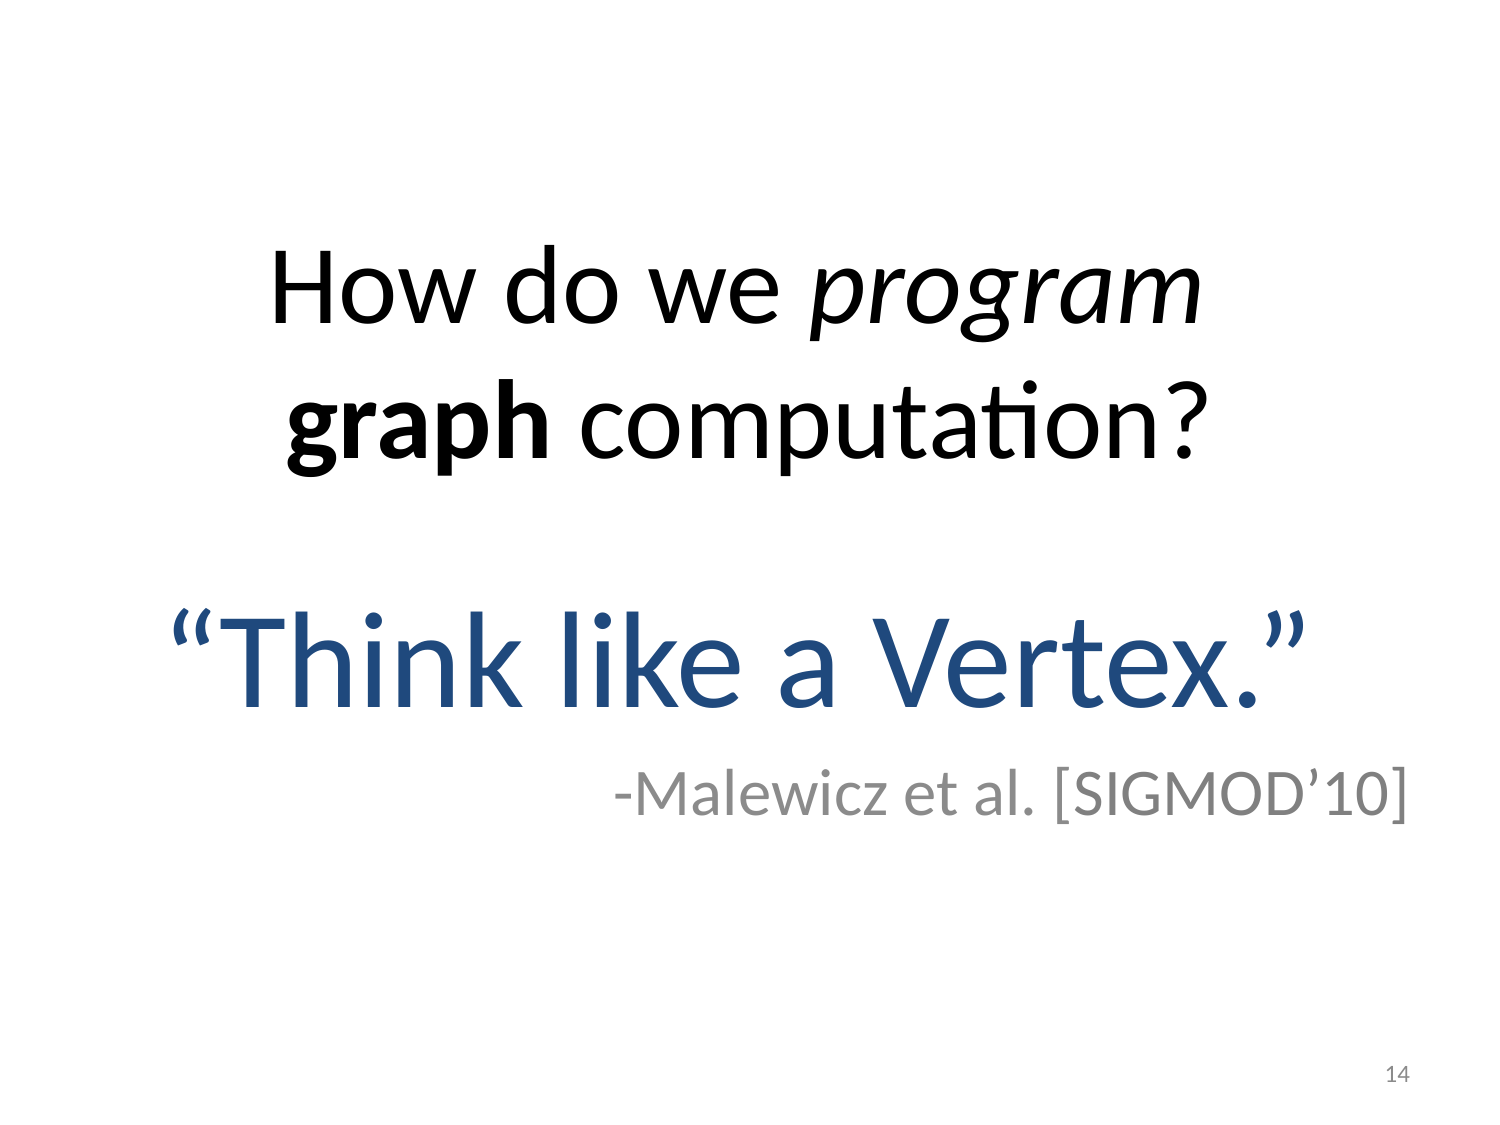

# How do we program graph computation?
“Think like a Vertex.”
-Malewicz et al. [SIGMOD’10]
14